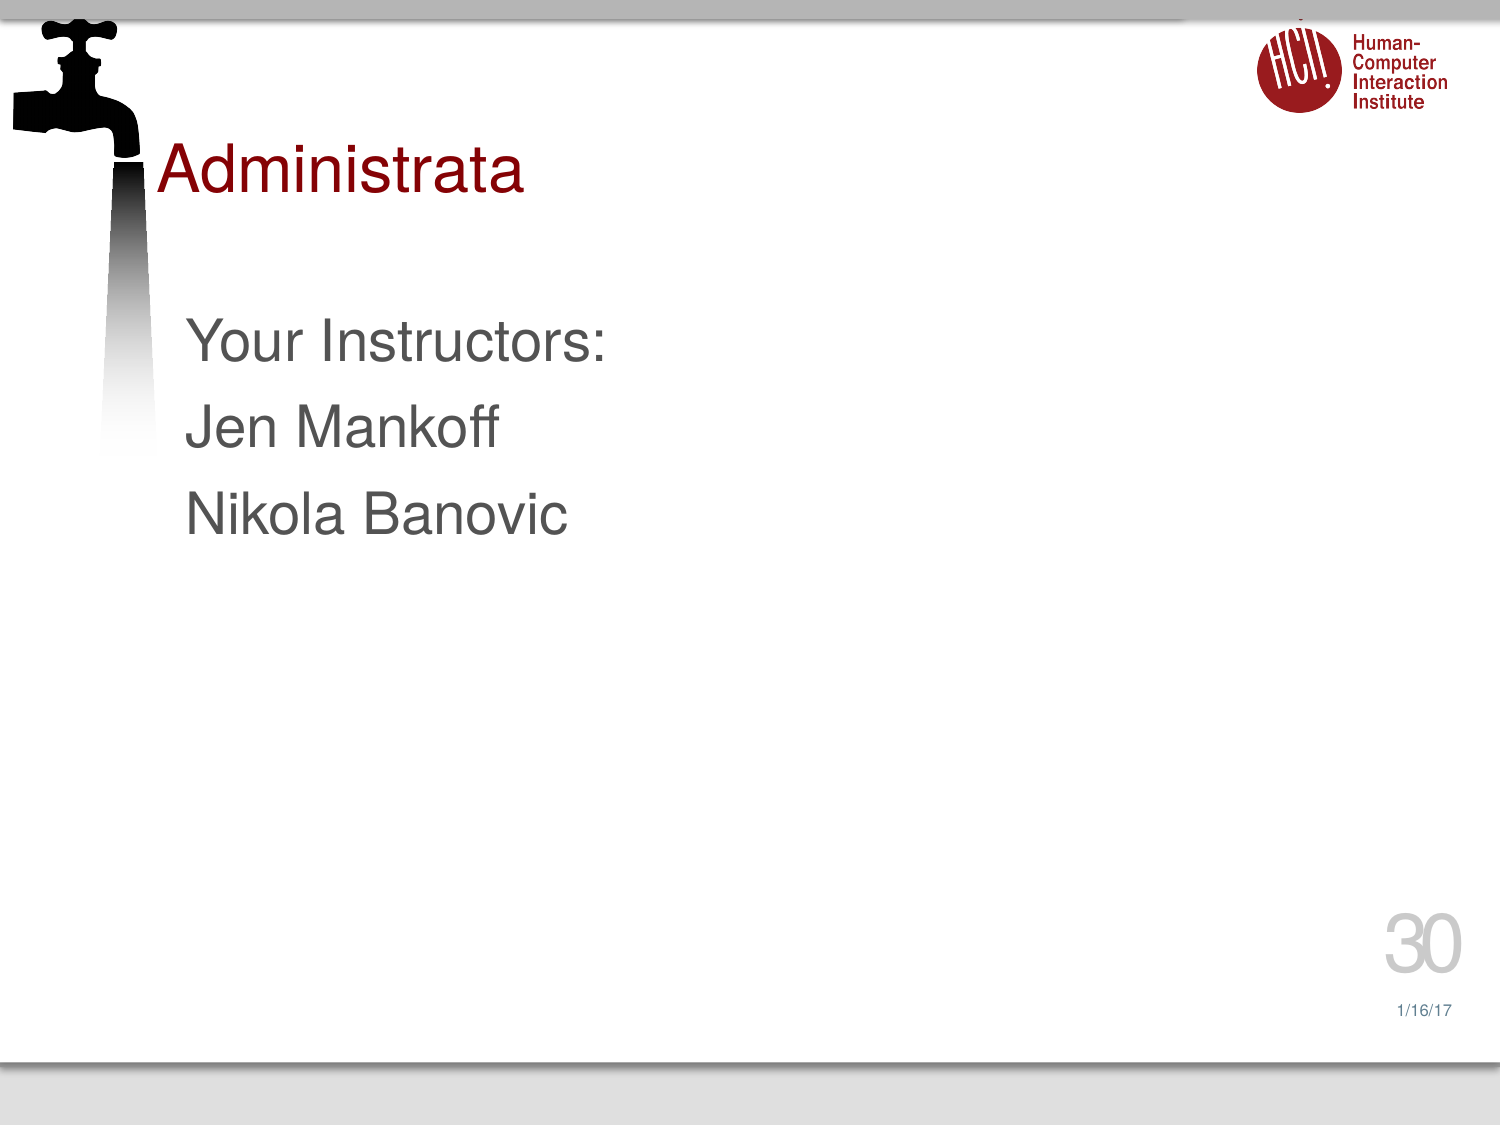

# Administrata
Your Instructors:
Jen Mankoff
Nikola Banovic
30
1/16/17